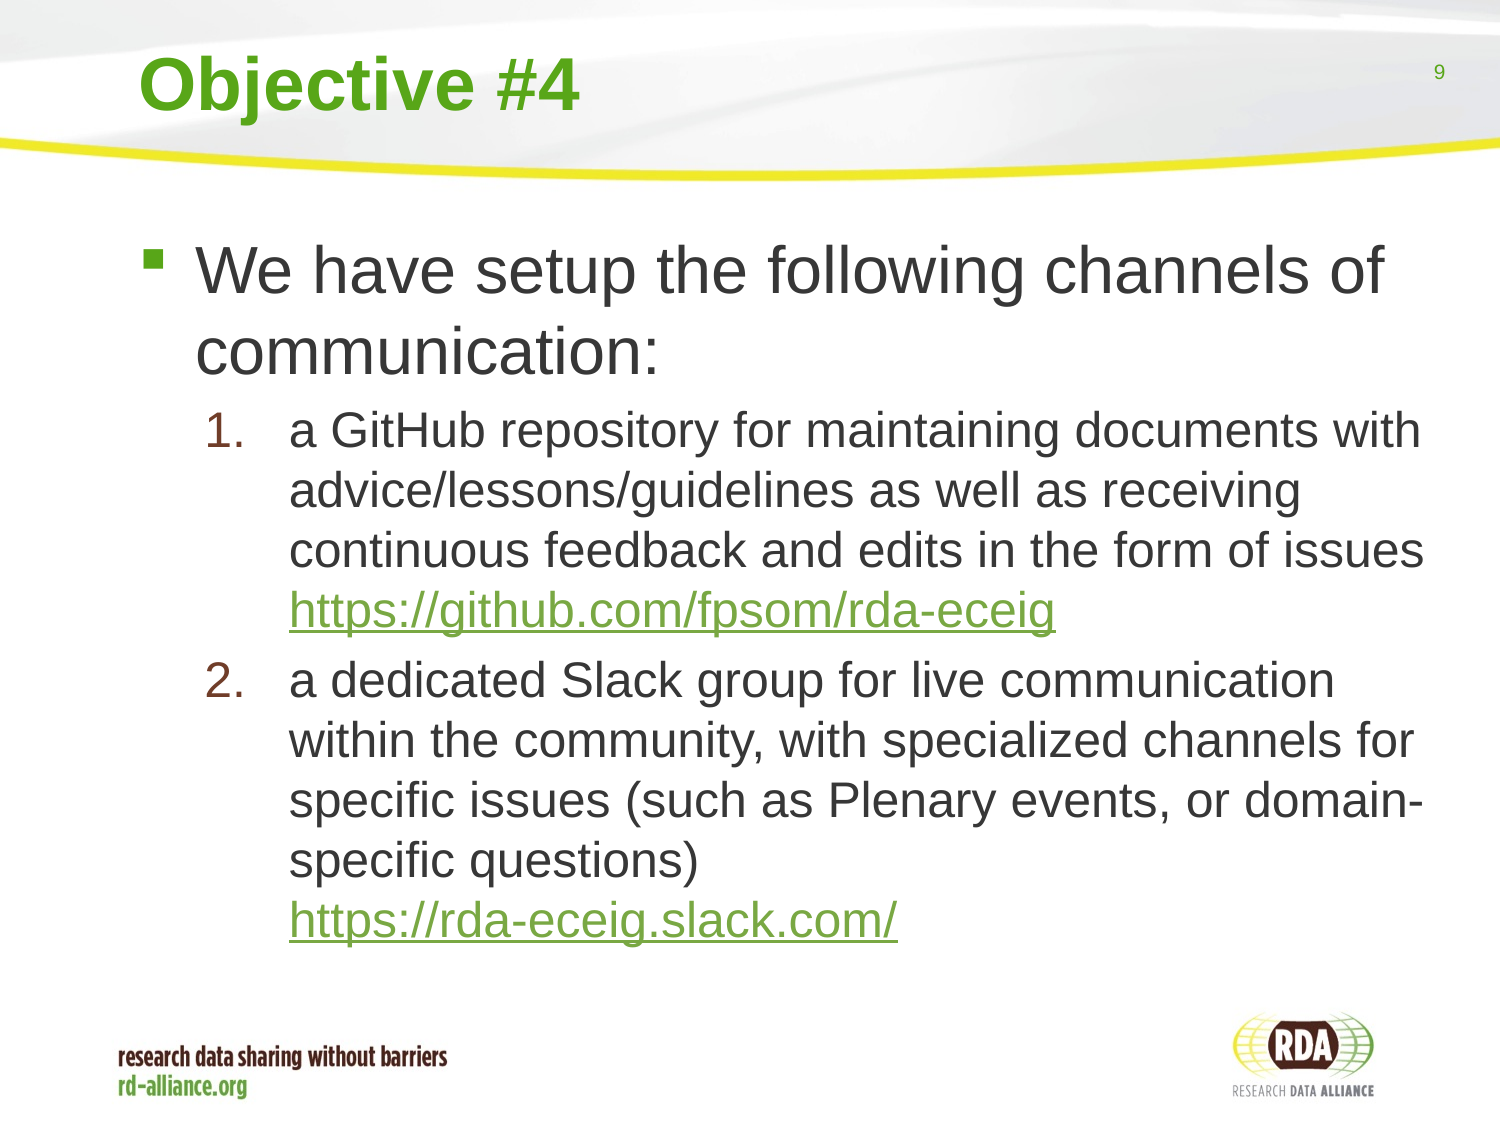

# Objective #4
We have setup the following channels of communication:
a GitHub repository for maintaining documents with advice/lessons/guidelines as well as receiving continuous feedback and edits in the form of issues
https://github.com/fpsom/rda-eceig
a dedicated Slack group for live communication within the community, with specialized channels for specific issues (such as Plenary events, or domain-specific questions)
https://rda-eceig.slack.com/